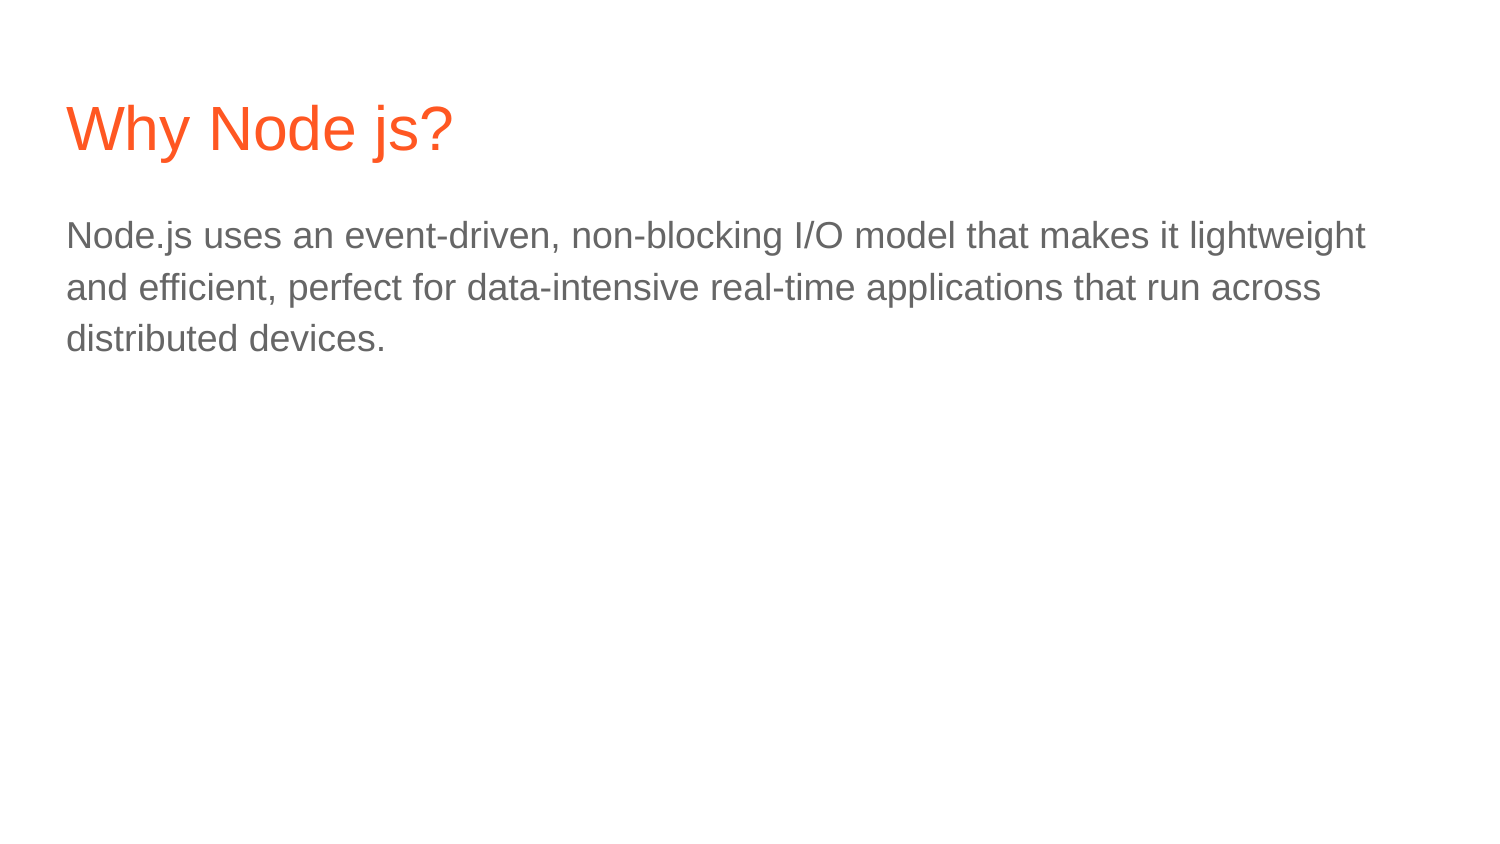

# Why Node js?
Node.js uses an event-driven, non-blocking I/O model that makes it lightweight and efficient, perfect for data-intensive real-time applications that run across distributed devices.